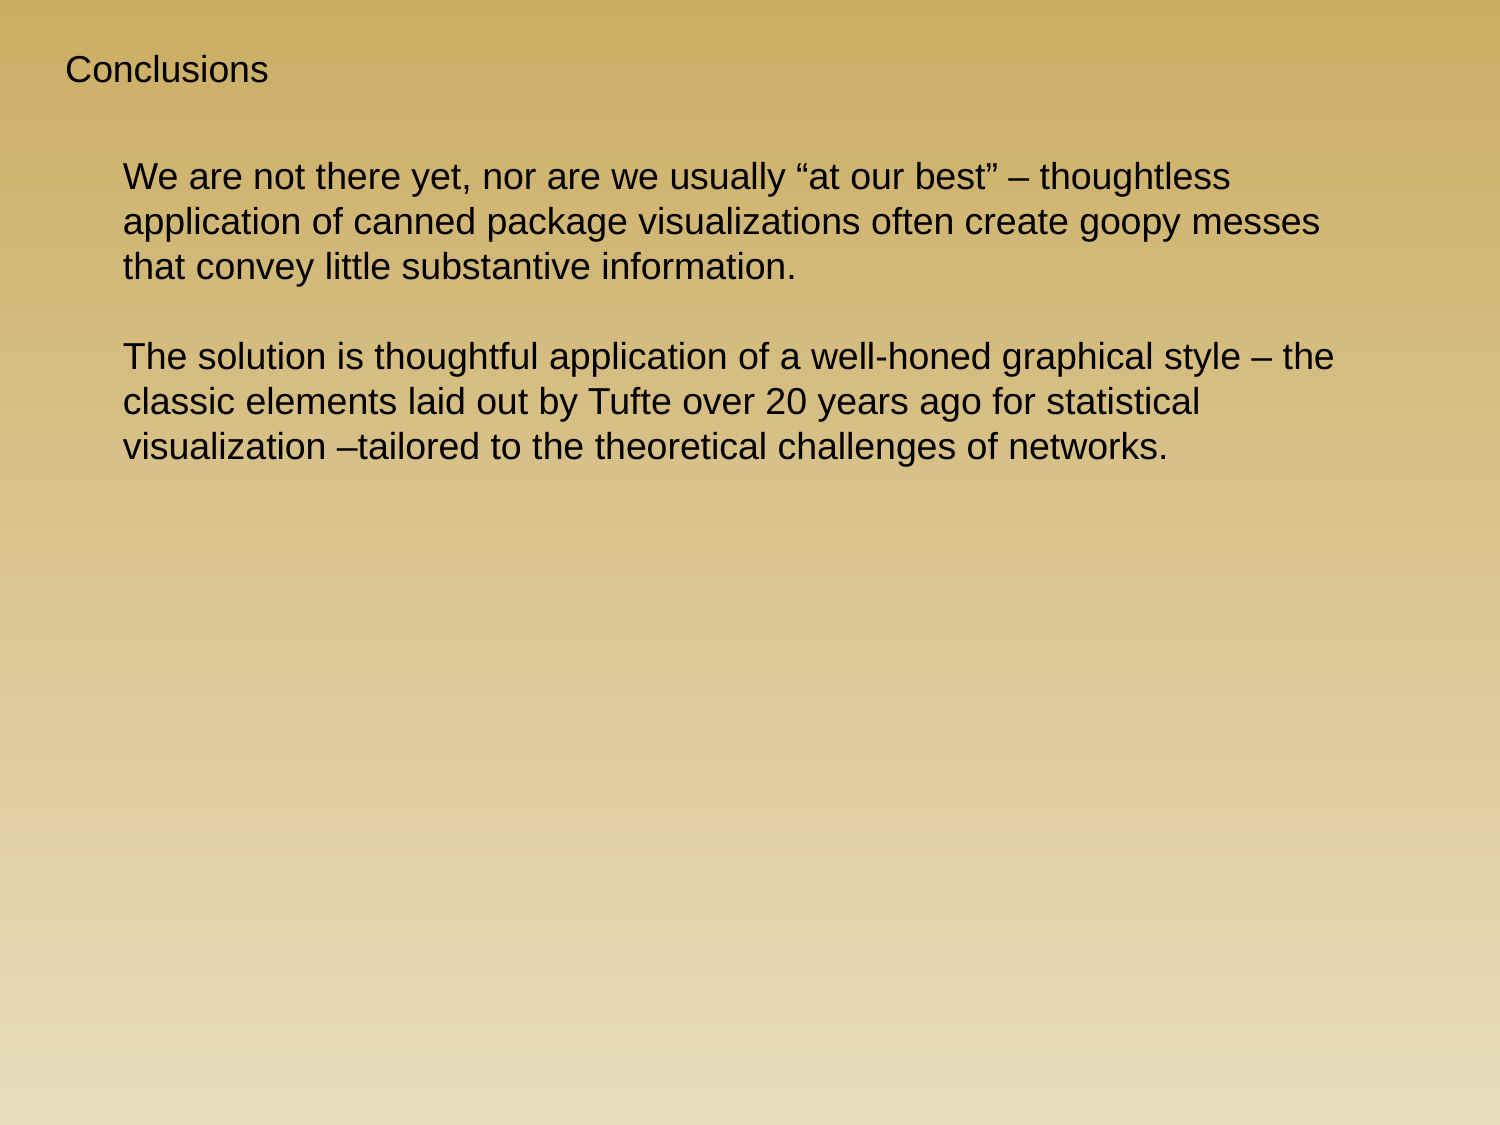

Conclusions
We are not there yet, nor are we usually “at our best” – thoughtless application of canned package visualizations often create goopy messes that convey little substantive information.

The solution is thoughtful application of a well-honed graphical style – the classic elements laid out by Tufte over 20 years ago for statistical visualization –tailored to the theoretical challenges of networks.